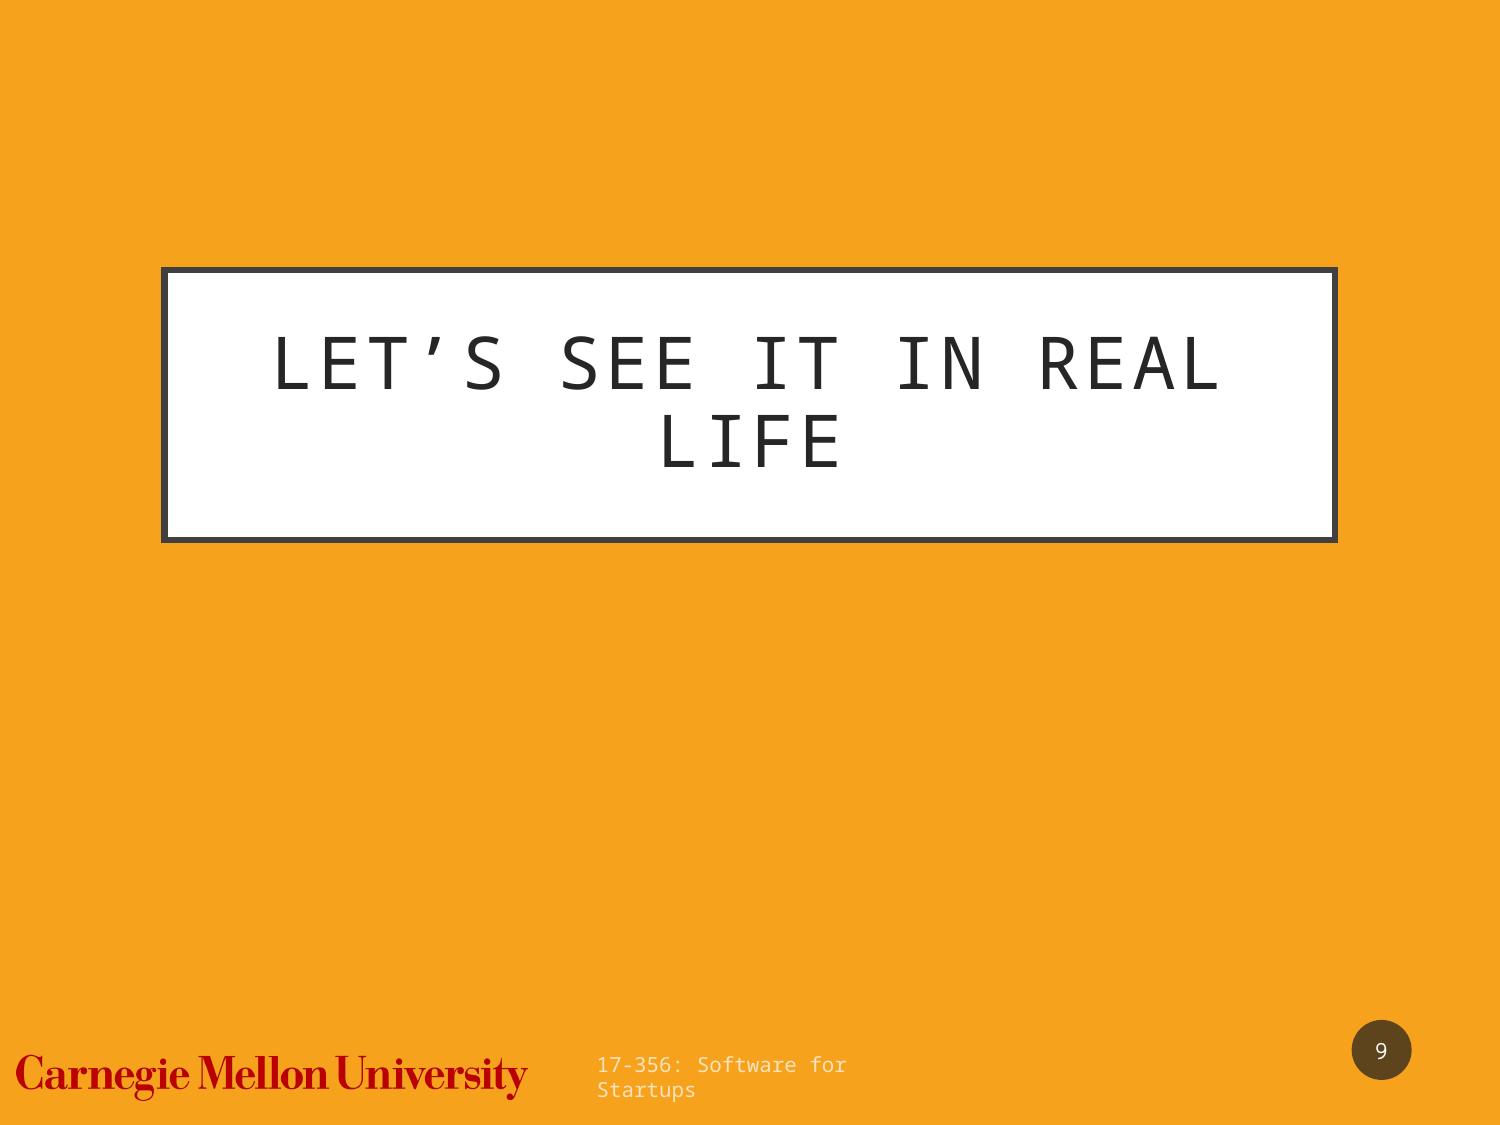

# Let’s See it In real life
9
17-356: Software for Startups